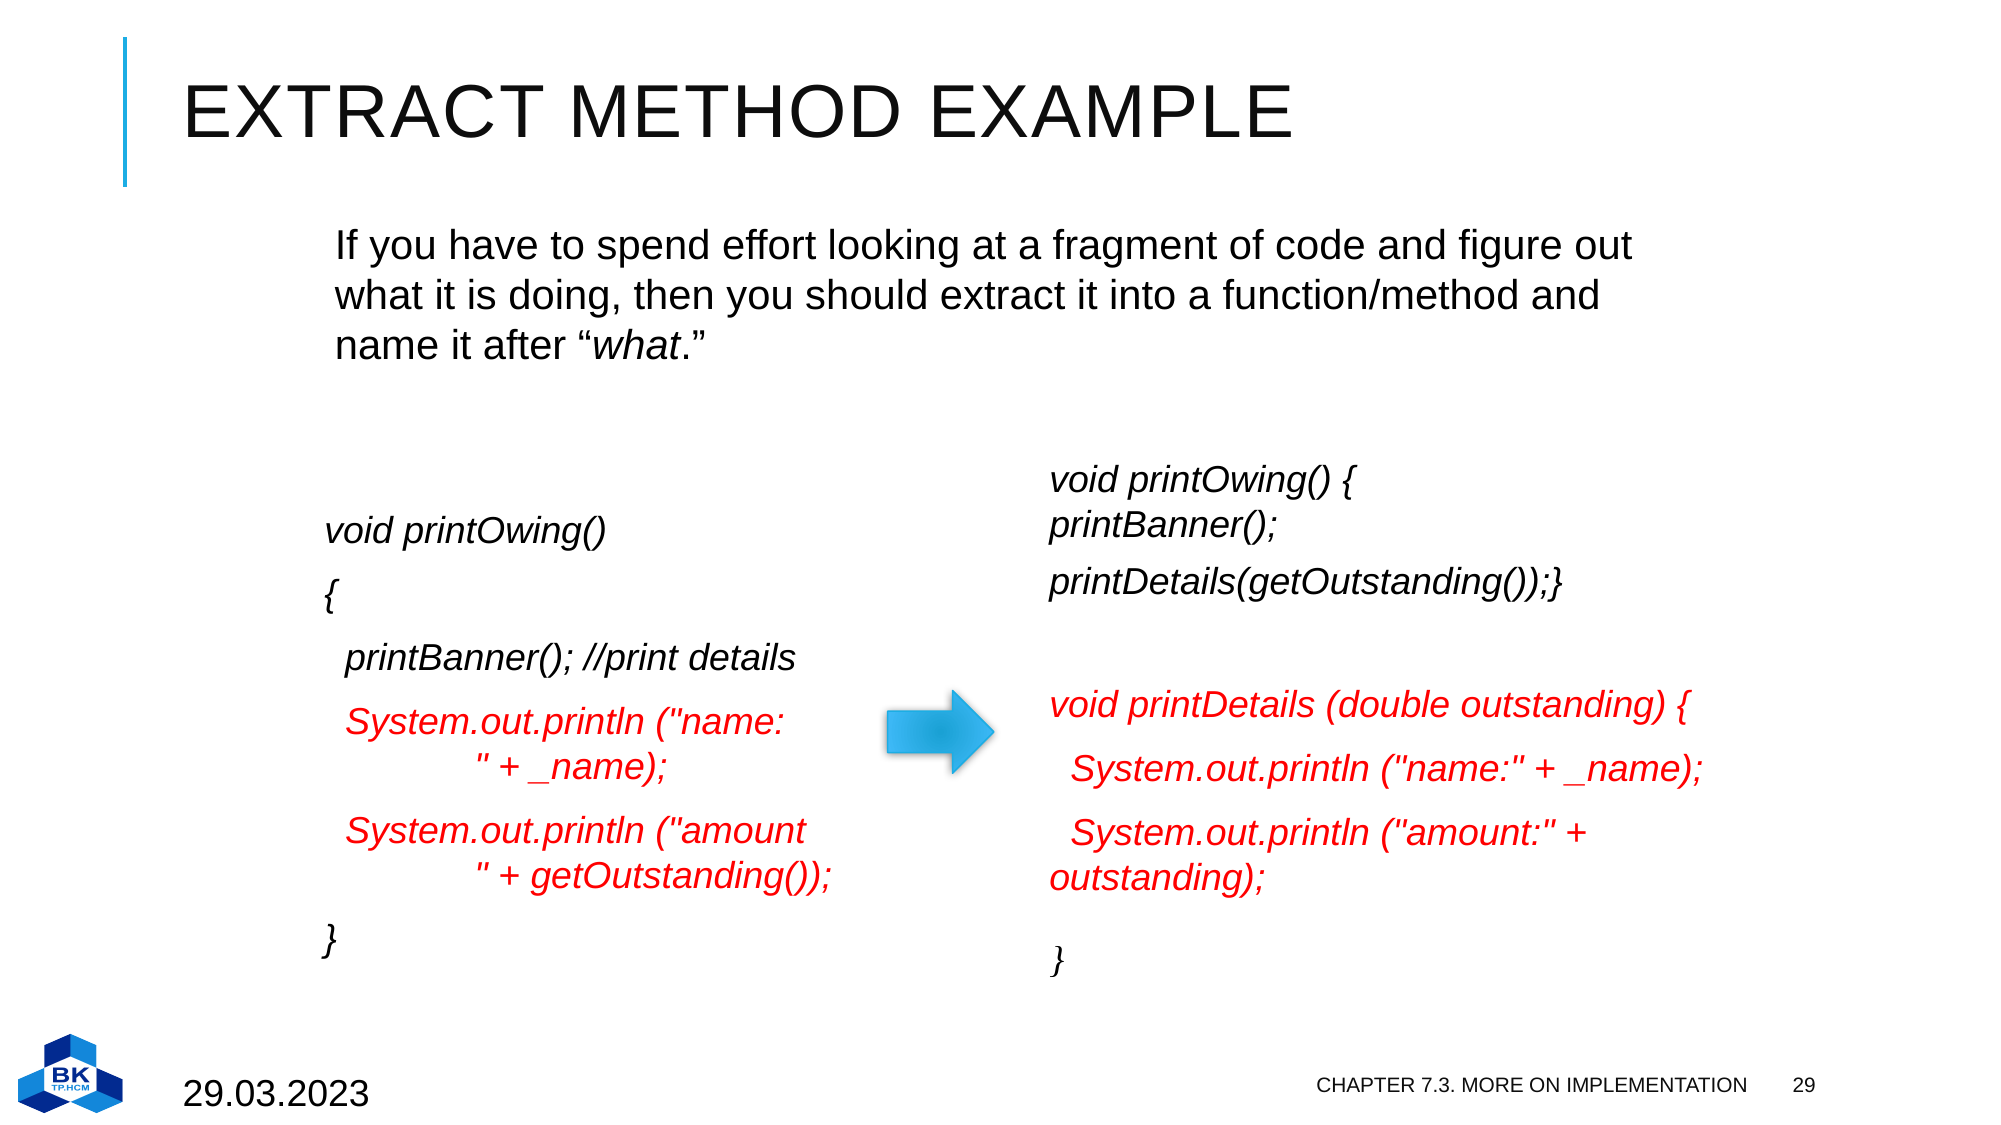

# Extract method example
If you have to spend effort looking at a fragment of code and figure out what it is doing, then you should extract it into a function/method and name it after “what.”
void printOwing() {		printBanner();		printDetails(getOutstanding());}
void printDetails (double outstanding) {
  System.out.println ("name:" + _name);
  System.out.println ("amount:" +   outstanding);
}

void printOwing()
{
  printBanner(); //print details
  System.out.println ("name:	" + _name);
  System.out.println ("amount	" + getOutstanding());
}
29.03.2023
Chapter 7.3. More on Implementation
29